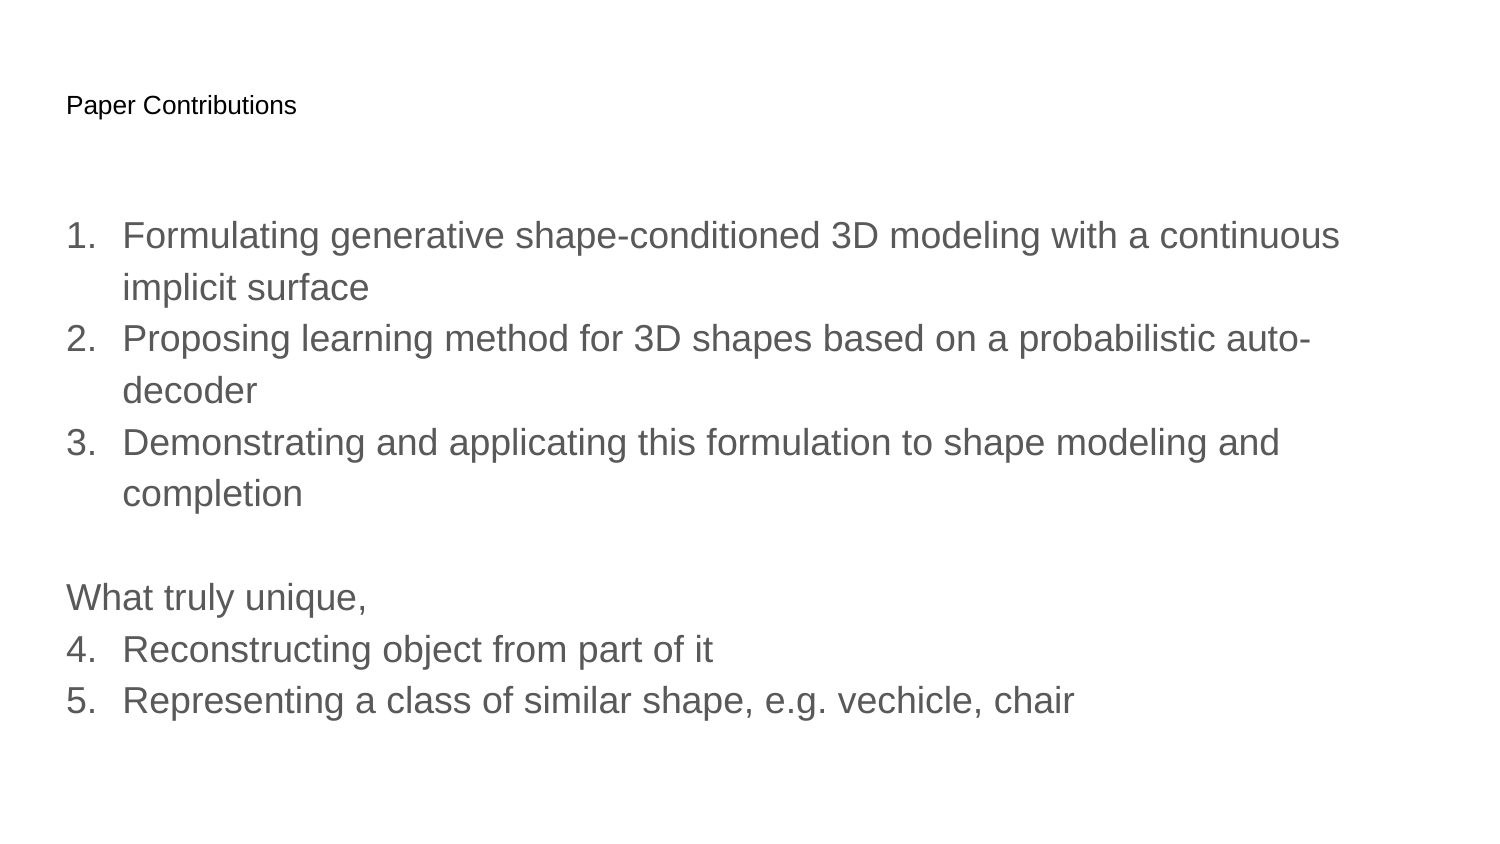

# Paper Contributions
Formulating generative shape-conditioned 3D modeling with a continuous implicit surface
Proposing learning method for 3D shapes based on a probabilistic auto-decoder
Demonstrating and applicating this formulation to shape modeling and completion

What truly unique,
Reconstructing object from part of it
Representing a class of similar shape, e.g. vechicle, chair